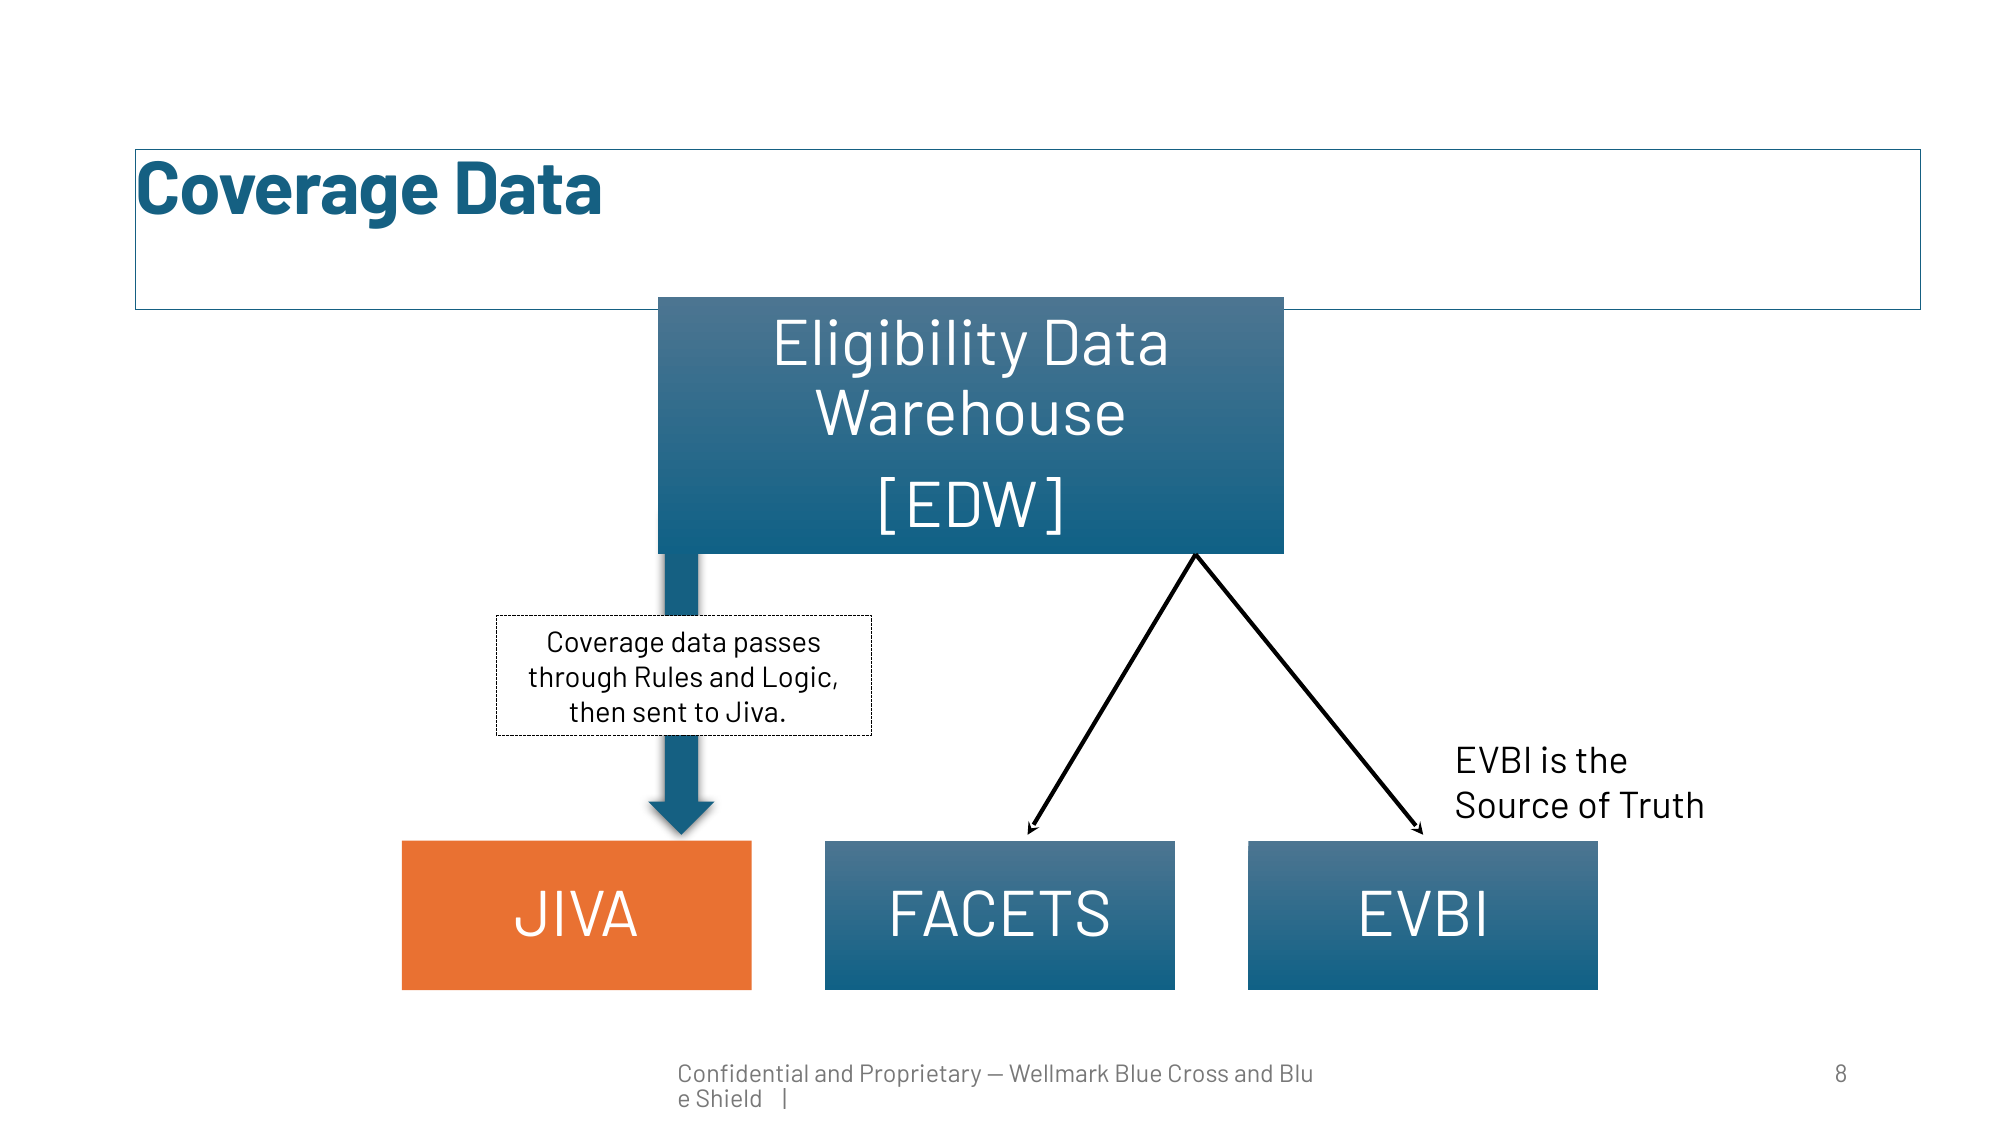

Coverage Data
Eligibility Data Warehouse
[EDW]
JIVA
FACETS
EVBI

Coverage data passes through Rules and Logic, then sent to Jiva.
EVBI is the
Source of Truth
Confidential and Proprietary — Wellmark Blue Cross and Blue Shield    |
8